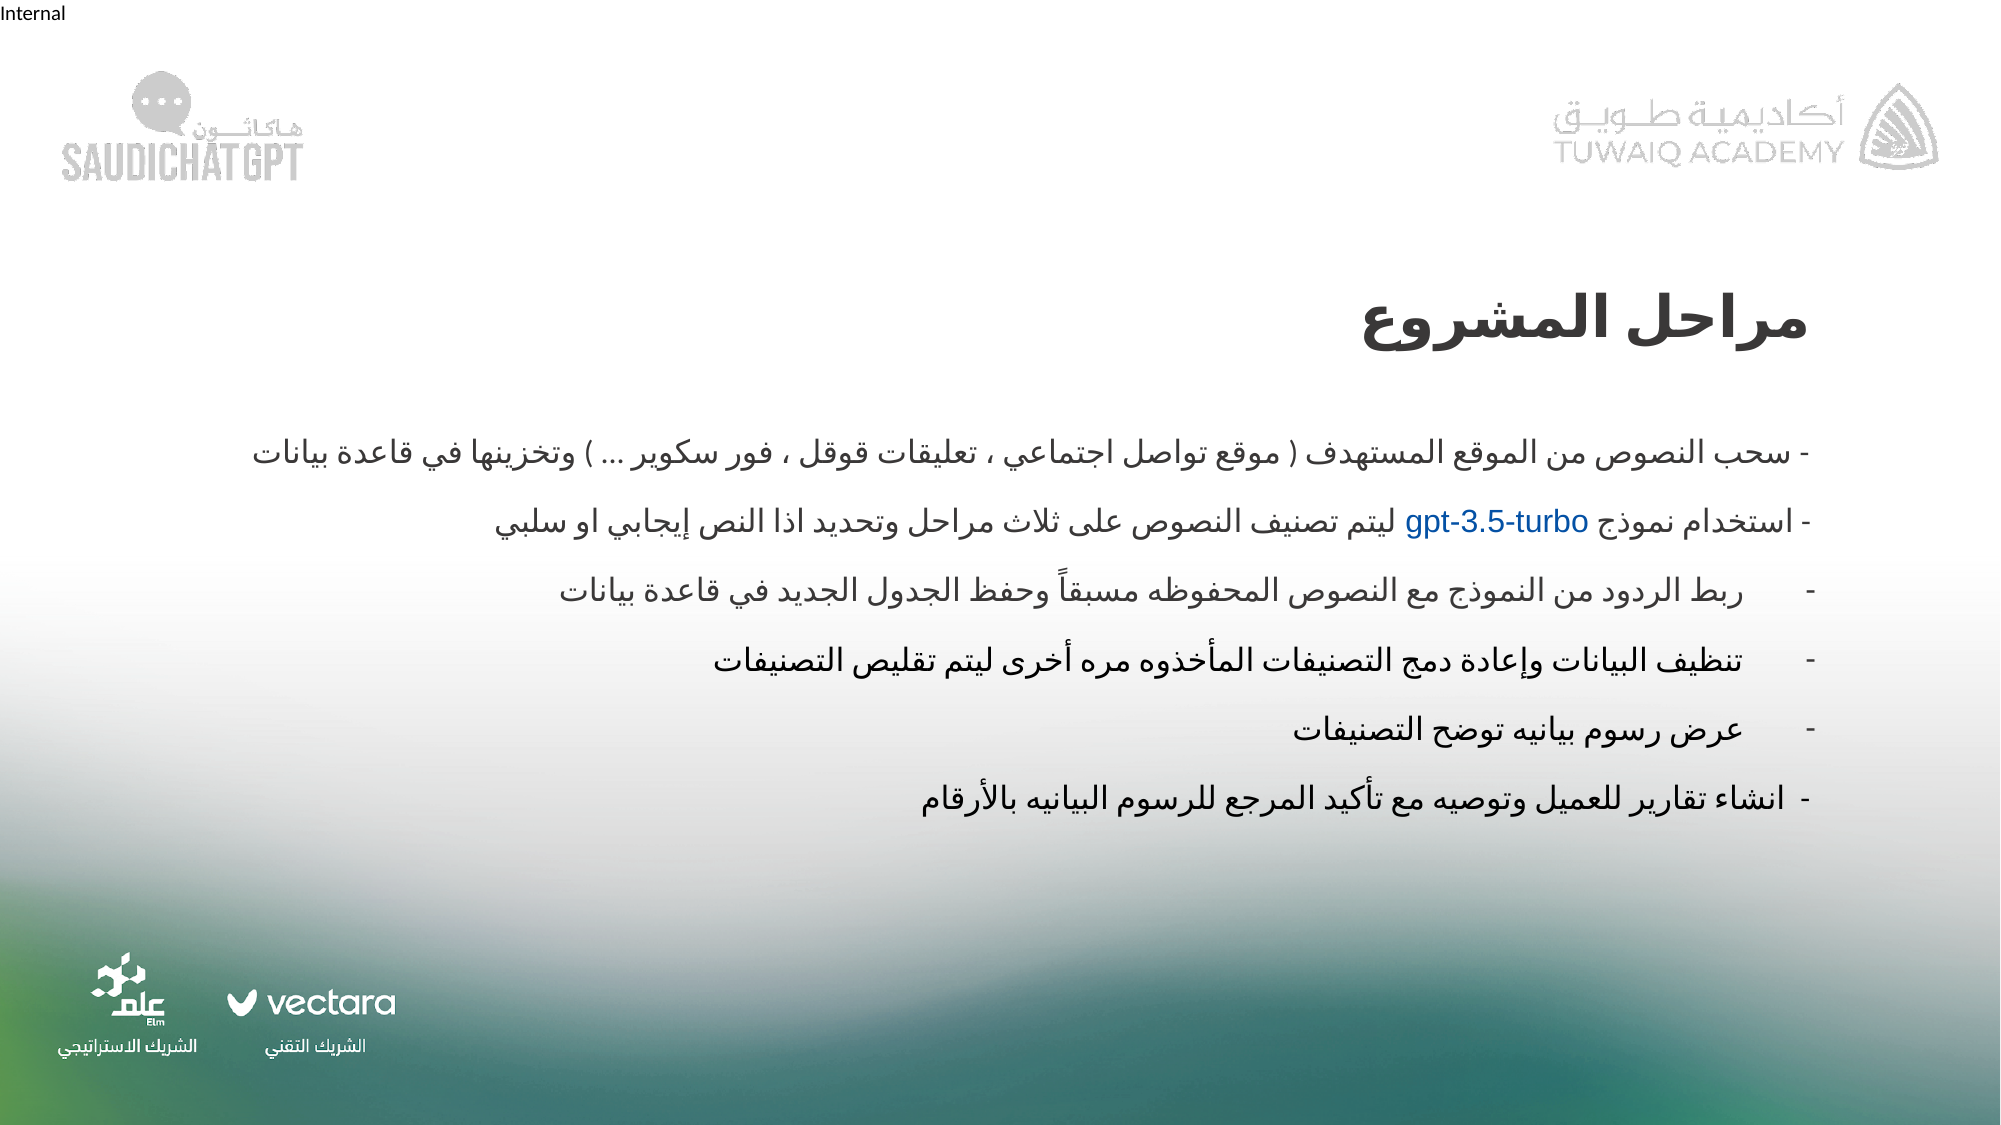

مراحل المشروع
- سحب النصوص من الموقع المستهدف ( موقع تواصل اجتماعي ، تعليقات قوقل ، فور سكوير ... ) وتخزينها في قاعدة بيانات

- استخدام نموذج gpt-3.5-turbo ليتم تصنيف النصوص على ثلاث مراحل وتحديد اذا النص إيجابي او سلبي

ربط الردود من النموذج مع النصوص المحفوظه مسبقاً وحفظ الجدول الجديد في قاعدة بيانات

تنظيف البيانات وإعادة دمج التصنيفات المأخذوه مره أخرى ليتم تقليص التصنيفات

عرض رسوم بيانيه توضح التصنيفات

-  انشاء تقارير للعميل وتوصيه مع تأكيد المرجع للرسوم البيانيه بالأرقام